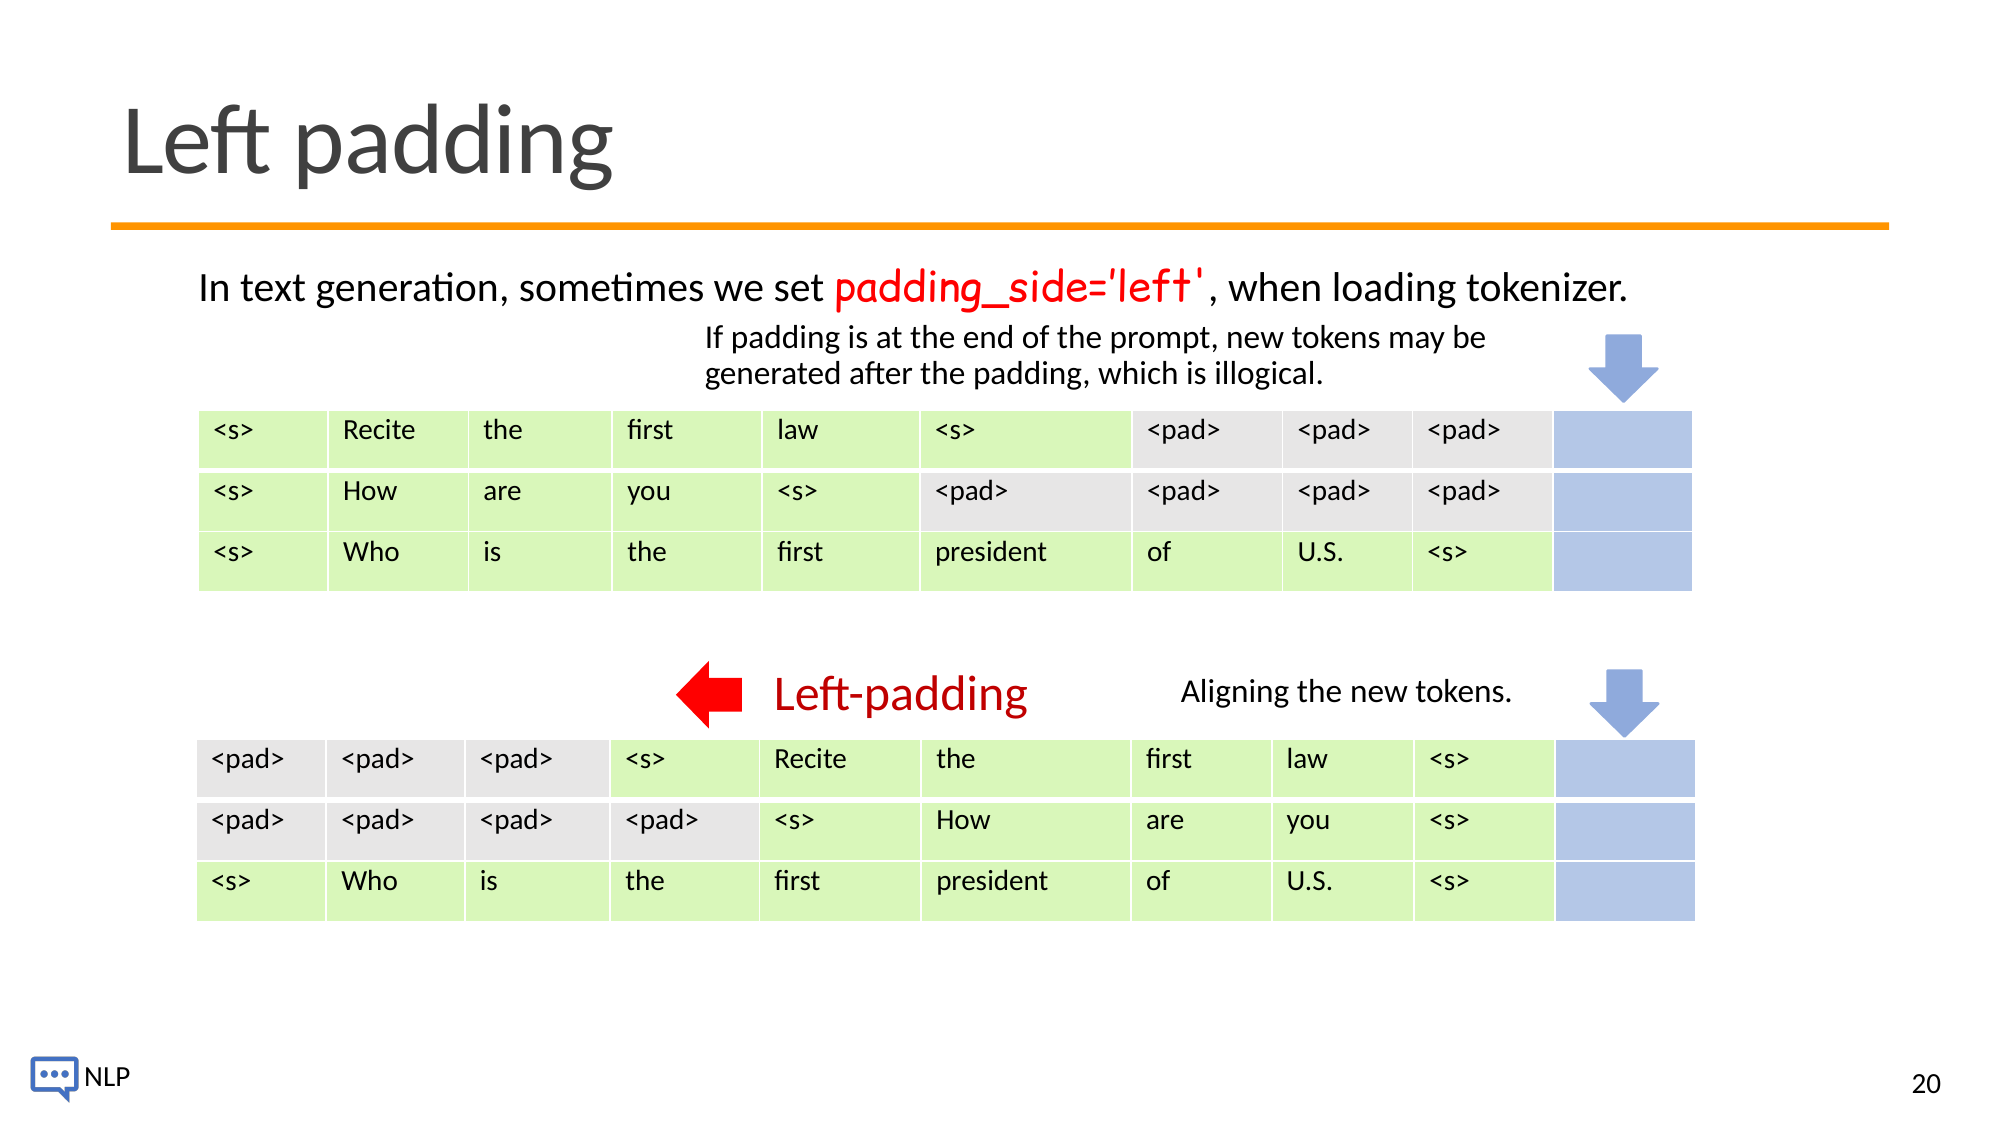

# Left padding
In text generation, sometimes we set padding_side=’left', when loading tokenizer.

If padding is at the end of the prompt, new tokens may be generated after the padding, which is illogical.

| <s> | Recite | the | first | law | <s> | <pad> | <pad> | <pad> |  |
| --- | --- | --- | --- | --- | --- | --- | --- | --- | --- |
| <s> | How | are | you | <s> | <pad> | <pad> | <pad> | <pad> |  |
| <s> | Who | is | the | first | president | of | U.S. | <s> |  |
Left-padding

Aligning the new tokens.

| <pad> | <pad> | <pad> | <s> | Recite | the | first | law | <s> |  |
| --- | --- | --- | --- | --- | --- | --- | --- | --- | --- |
| <pad> | <pad> | <pad> | <pad> | <s> | How | are | you | <s> |  |
| <s> | Who | is | the | first | president | of | U.S. | <s> |  |
20